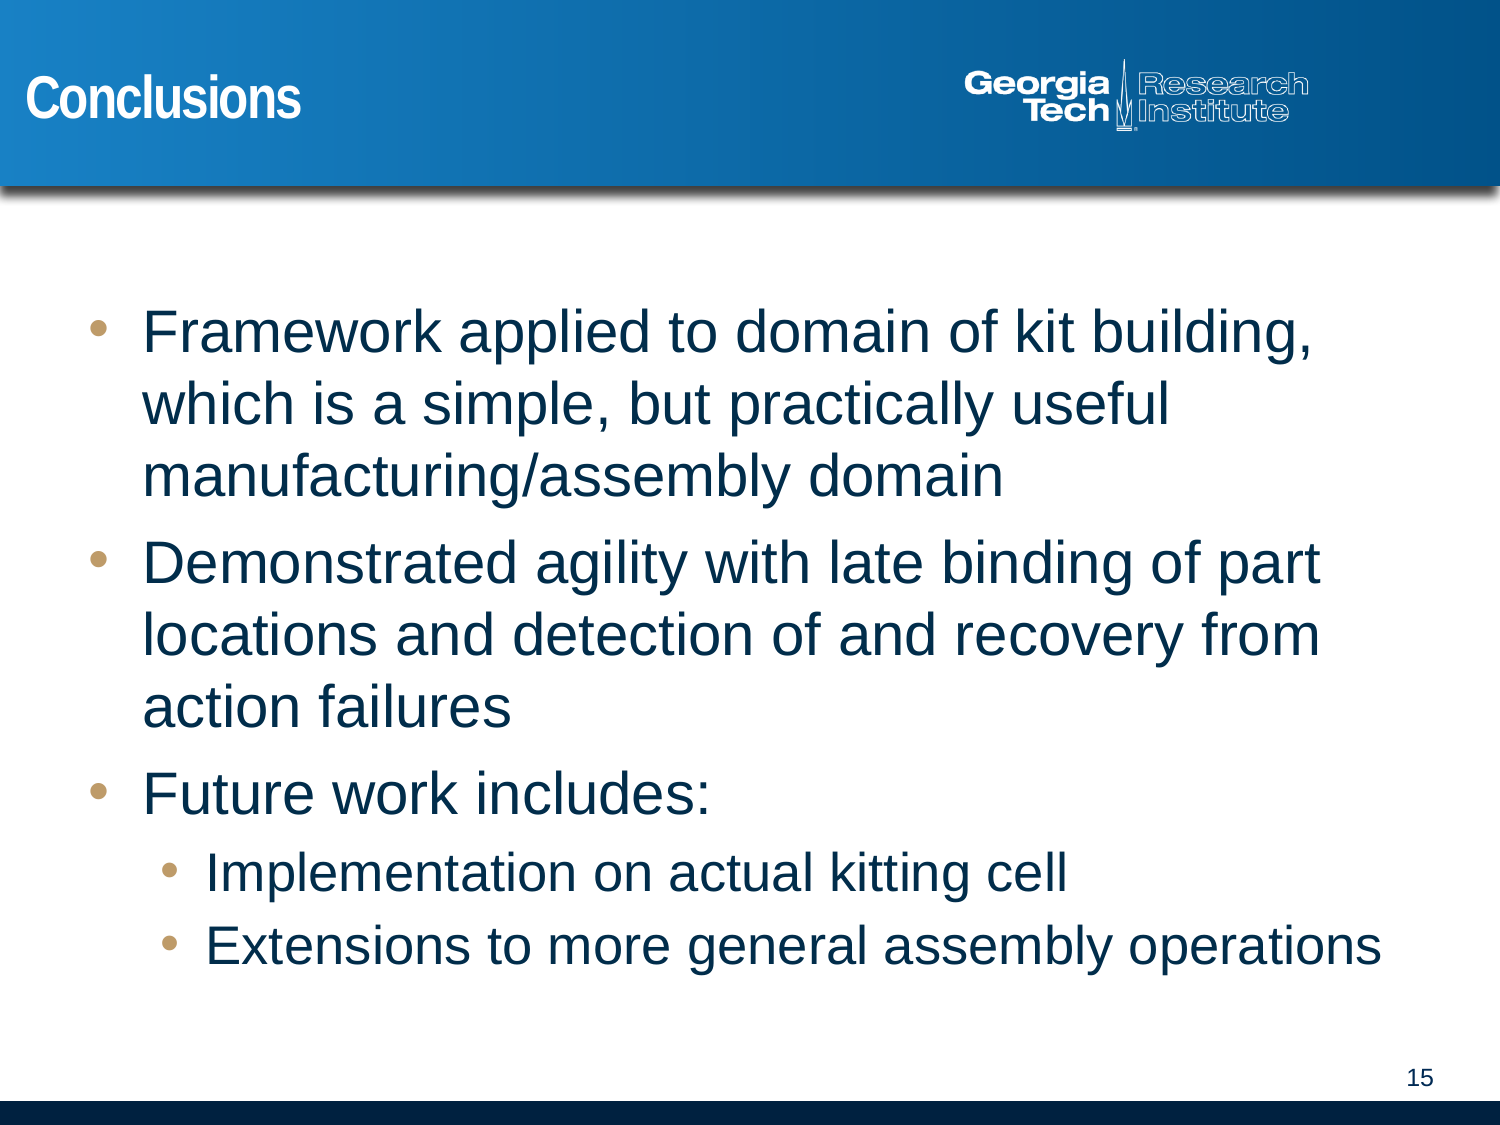

# Conclusions
Framework applied to domain of kit building, which is a simple, but practically useful manufacturing/assembly domain
Demonstrated agility with late binding of part locations and detection of and recovery from action failures
Future work includes:
Implementation on actual kitting cell
Extensions to more general assembly operations